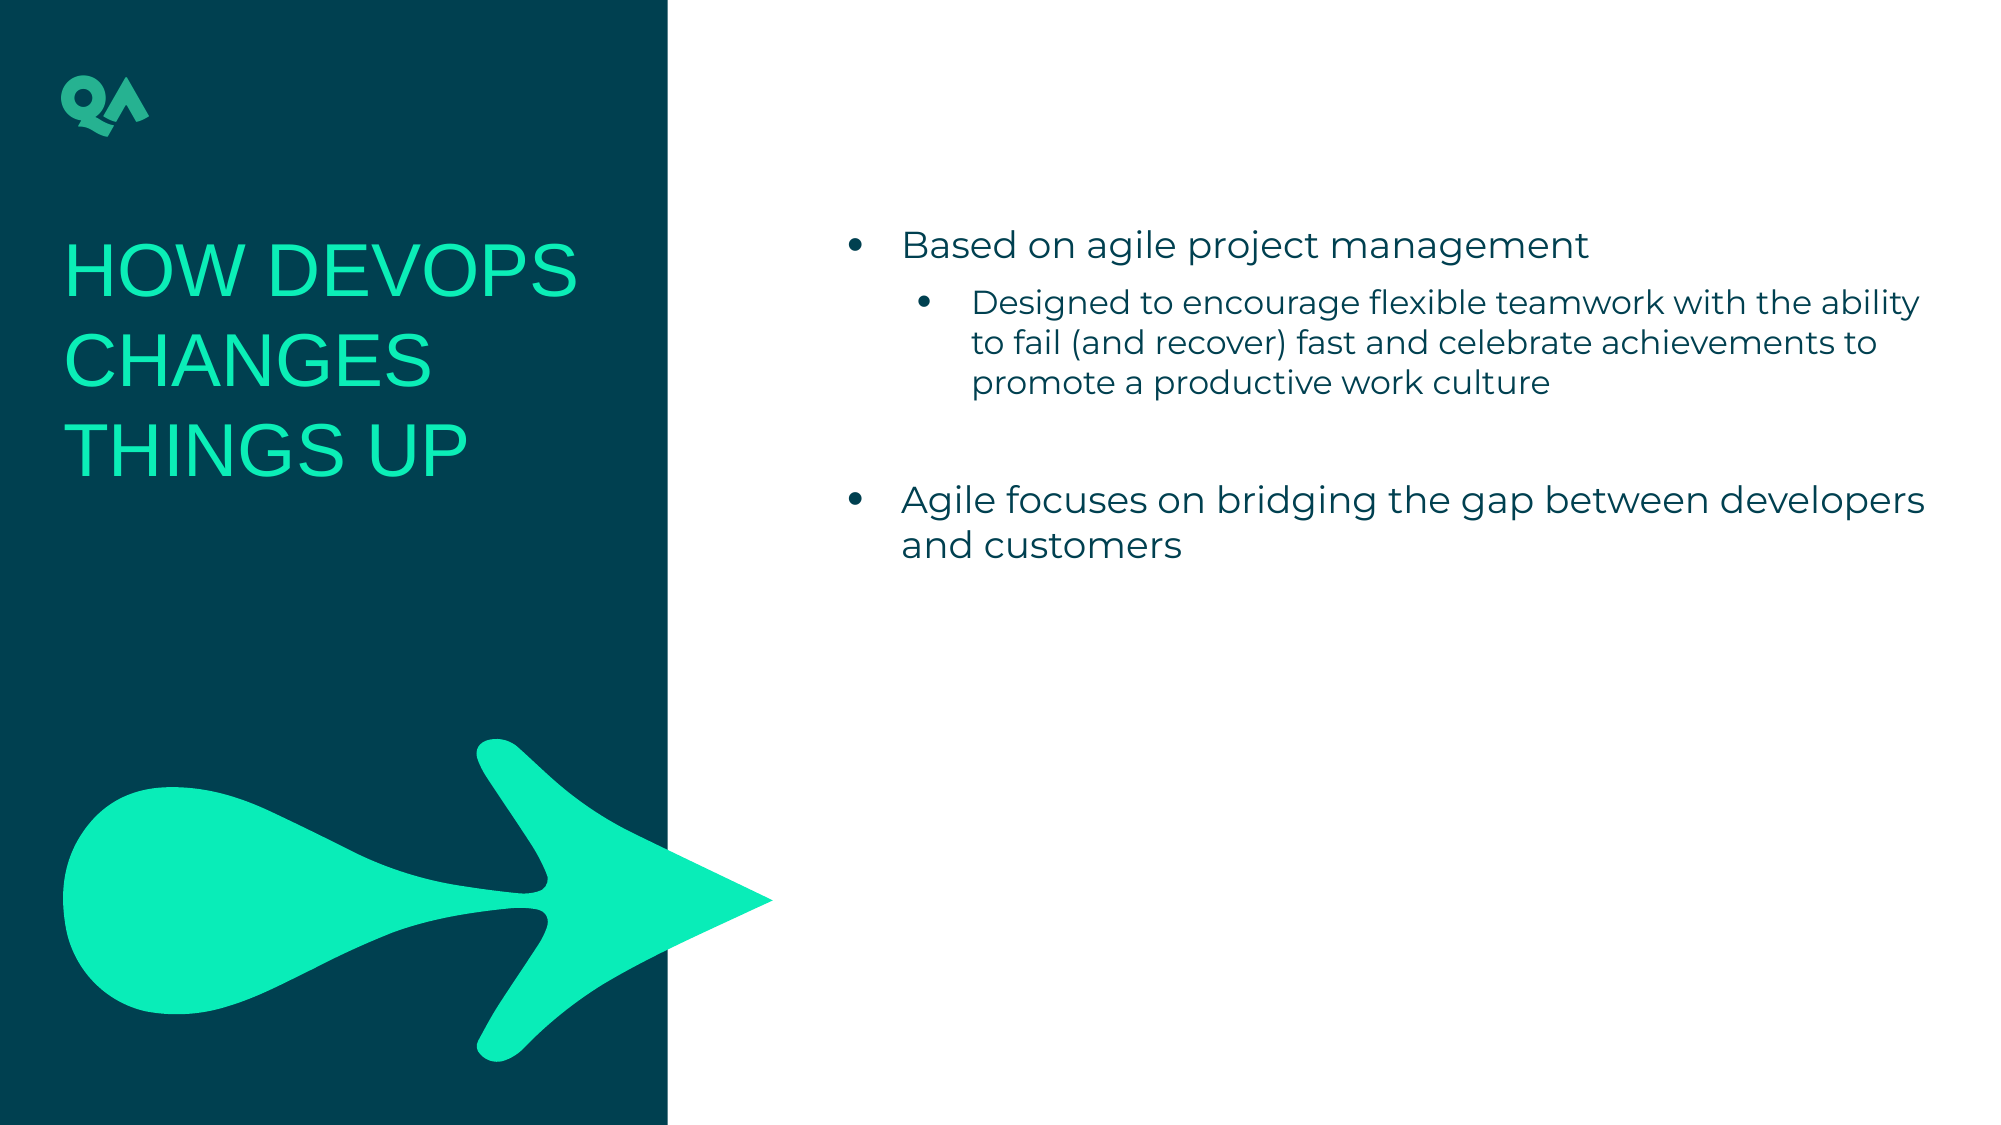

How DevOps Changes
Things Up
Based on agile project management

Designed to encourage flexible teamwork with the ability to fail (and recover) fast and celebrate achievements to promote a productive work culture

Agile focuses on bridging the gap between developers and customers